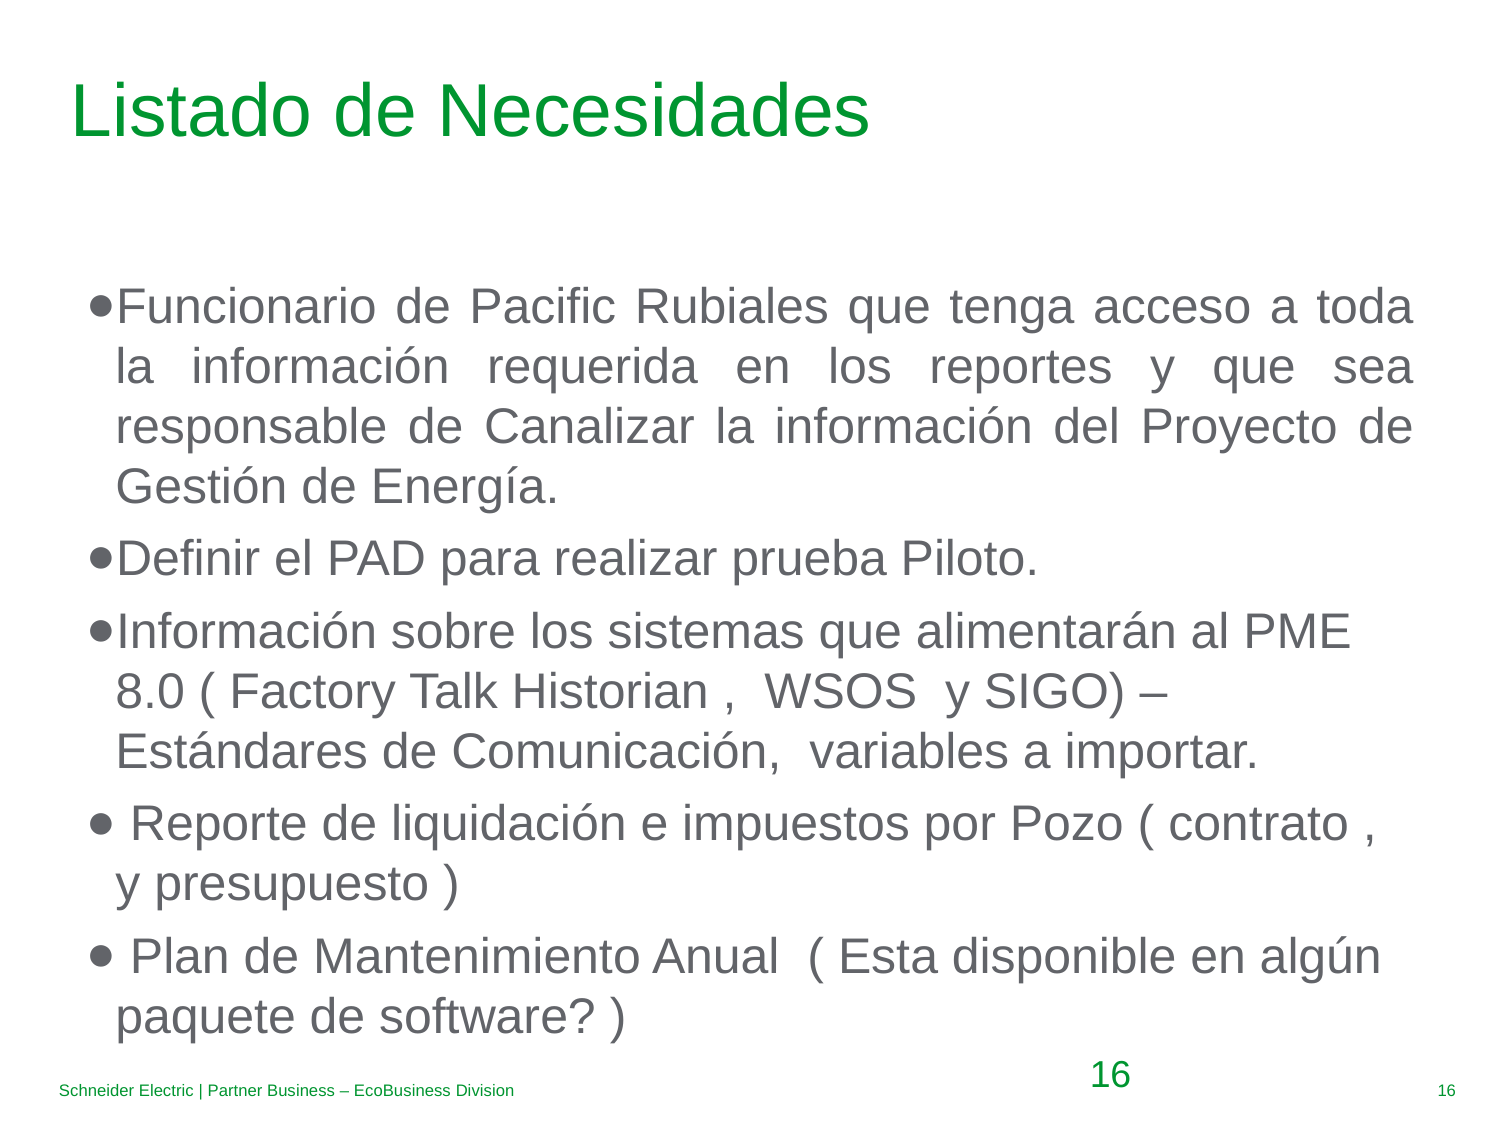

# Listado de Necesidades
Funcionario de Pacific Rubiales que tenga acceso a toda la información requerida en los reportes y que sea responsable de Canalizar la información del Proyecto de Gestión de Energía.
Definir el PAD para realizar prueba Piloto.
Información sobre los sistemas que alimentarán al PME 8.0 ( Factory Talk Historian ,  WSOS  y SIGO) – Estándares de Comunicación,  variables a importar.
 Reporte de liquidación e impuestos por Pozo ( contrato ,  y presupuesto )
 Plan de Mantenimiento Anual  ( Esta disponible en algún paquete de software? )

16